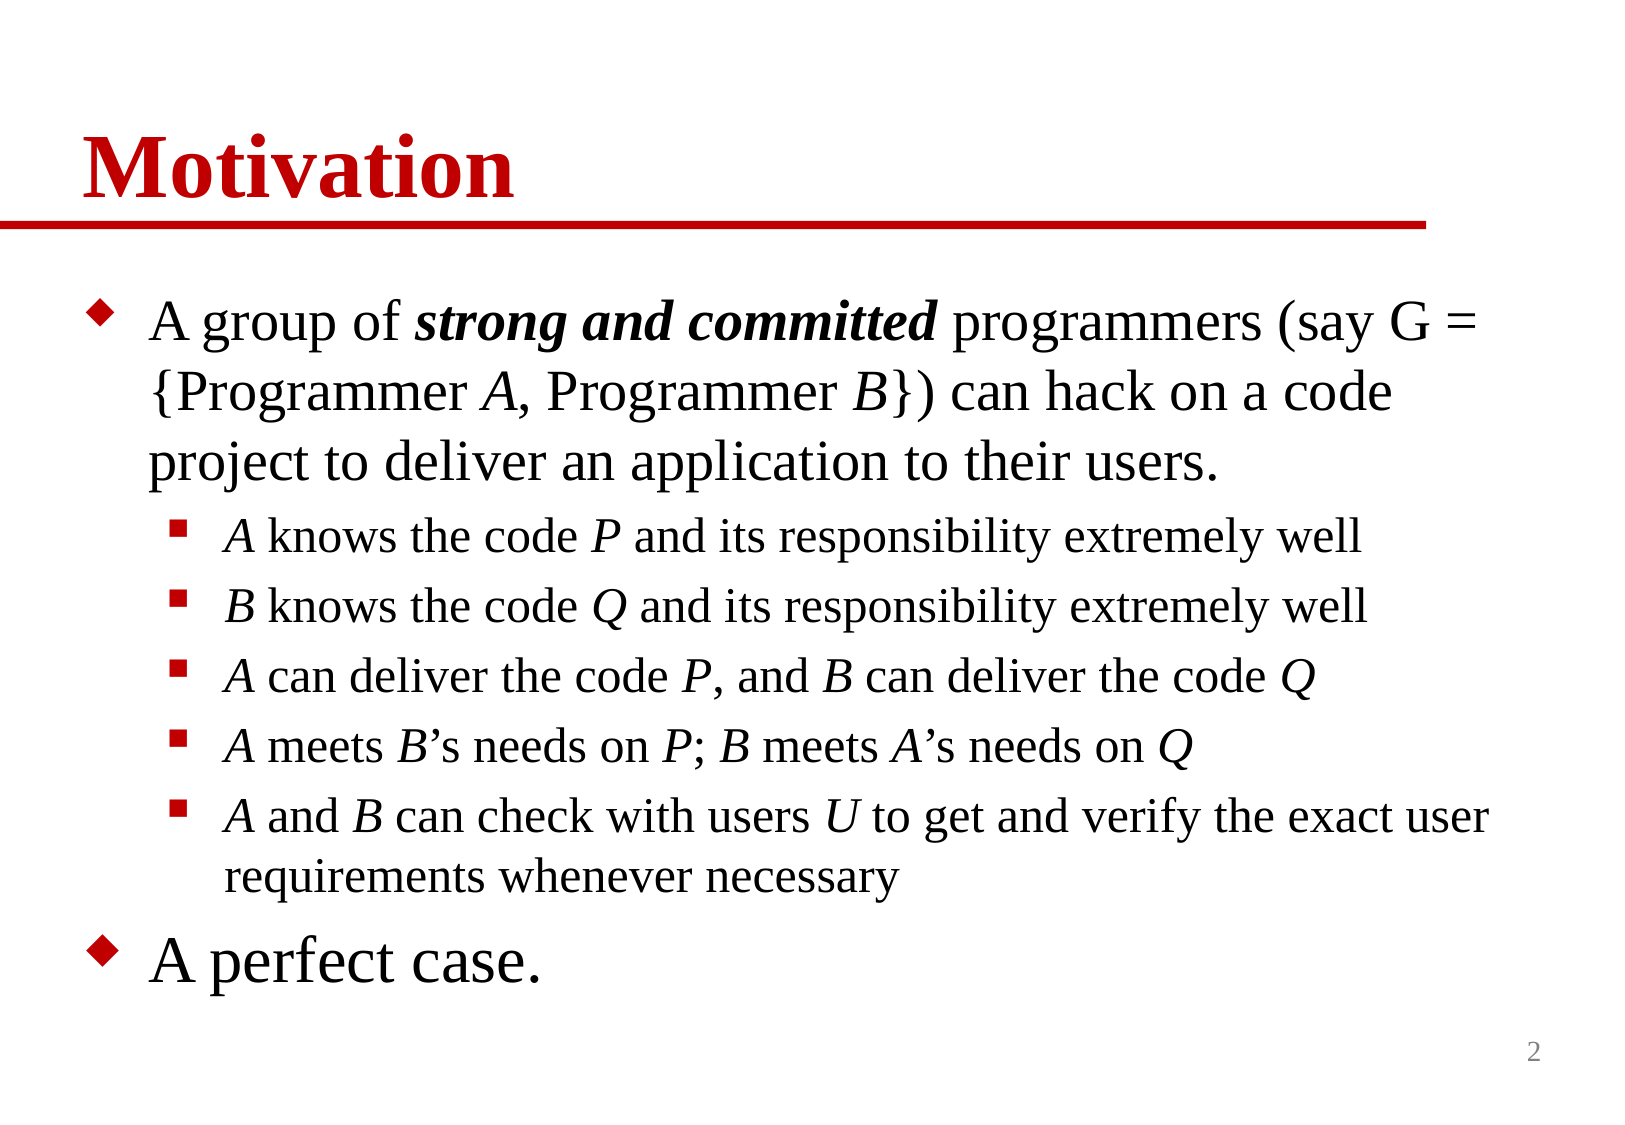

# Motivation
A group of strong and committed programmers (say G = {Programmer A, Programmer B}) can hack on a code project to deliver an application to their users.
A knows the code P and its responsibility extremely well
B knows the code Q and its responsibility extremely well
A can deliver the code P, and B can deliver the code Q
A meets B’s needs on P; B meets A’s needs on Q
A and B can check with users U to get and verify the exact user requirements whenever necessary
A perfect case.
2